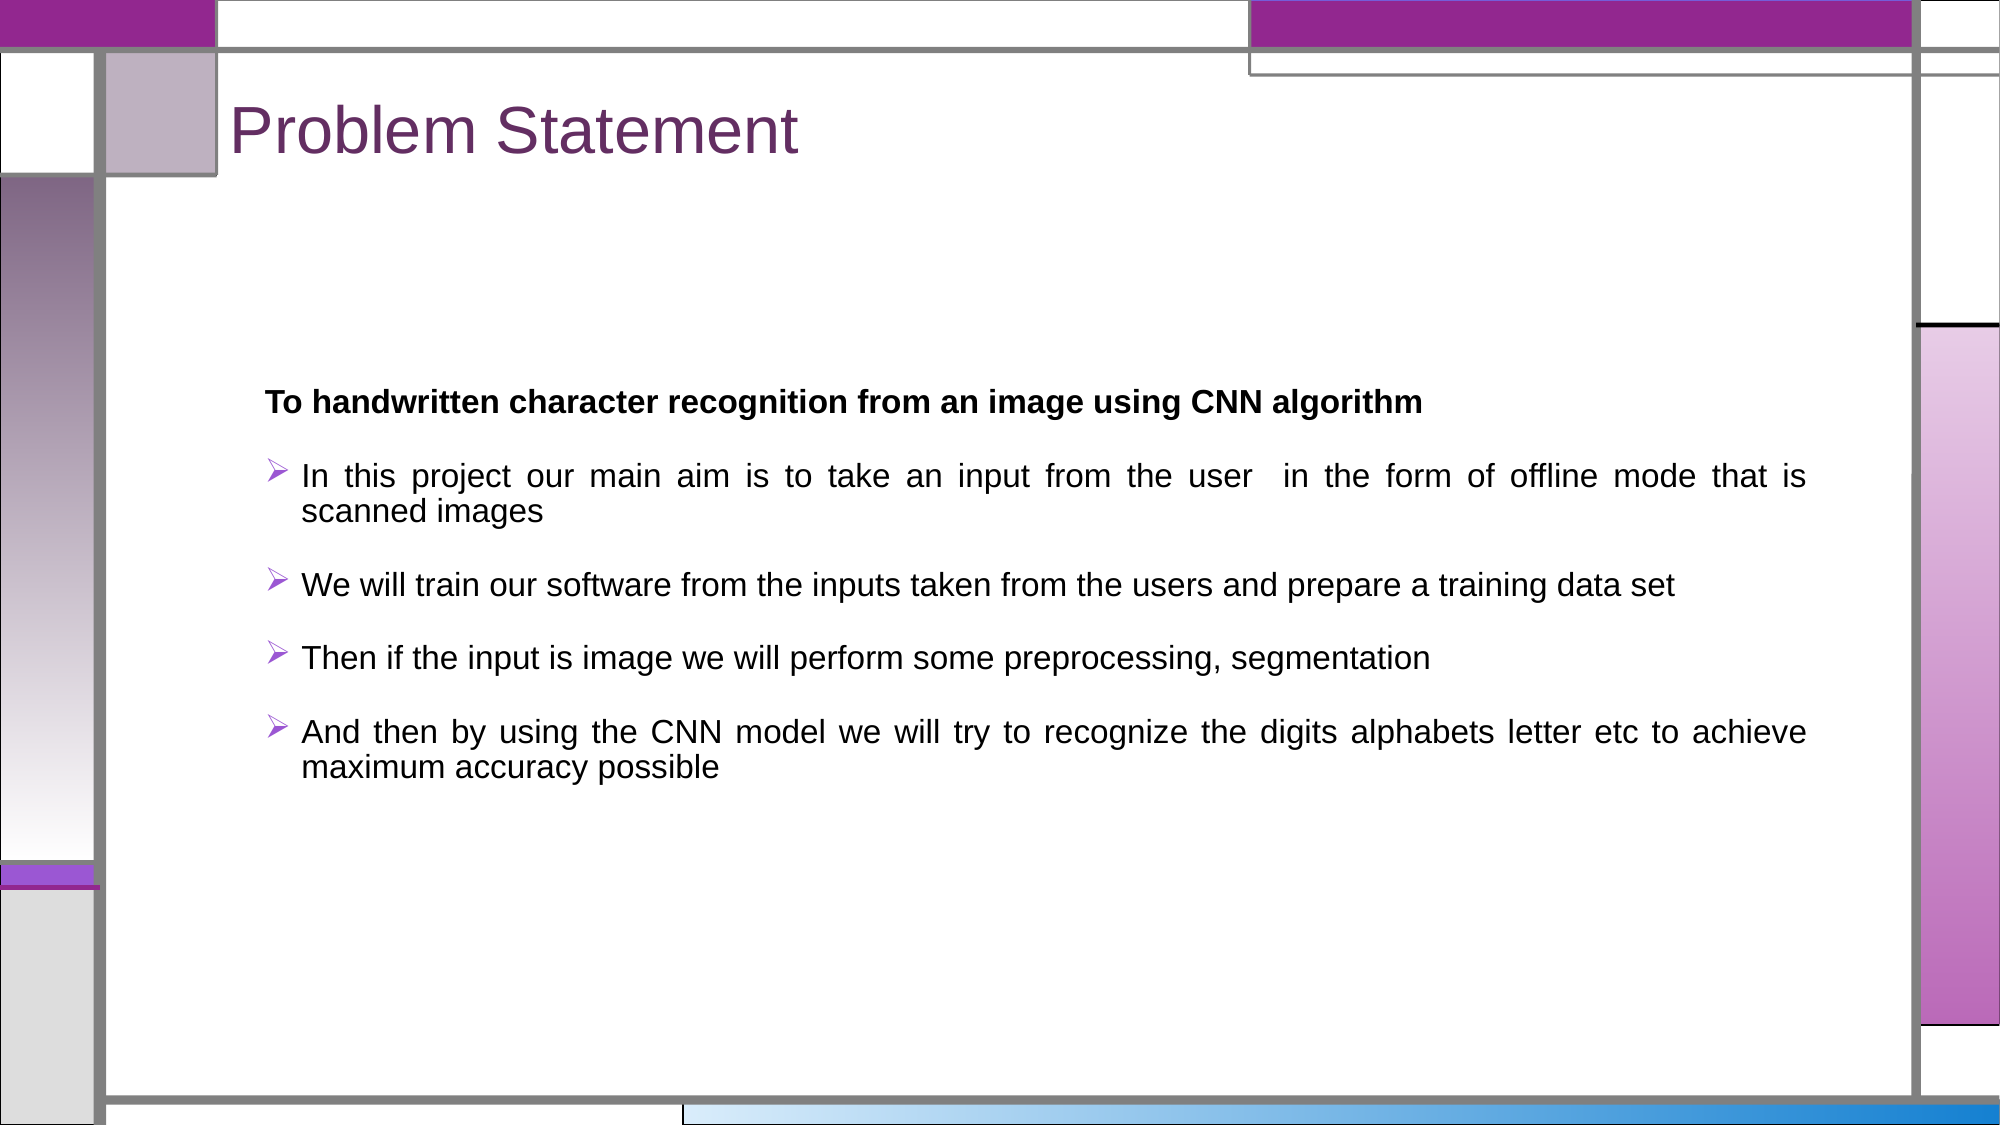

# Problem Statement

To handwritten character recognition from an image using CNN algorithm
In this project our main aim is to take an input from the user  in the form of offline mode that is scanned images
We will train our software from the inputs taken from the users and prepare a training data set
Then if the input is image we will perform some preprocessing, segmentation
And then by using the CNN model we will try to recognize the digits alphabets letter etc to achieve maximum accuracy possible